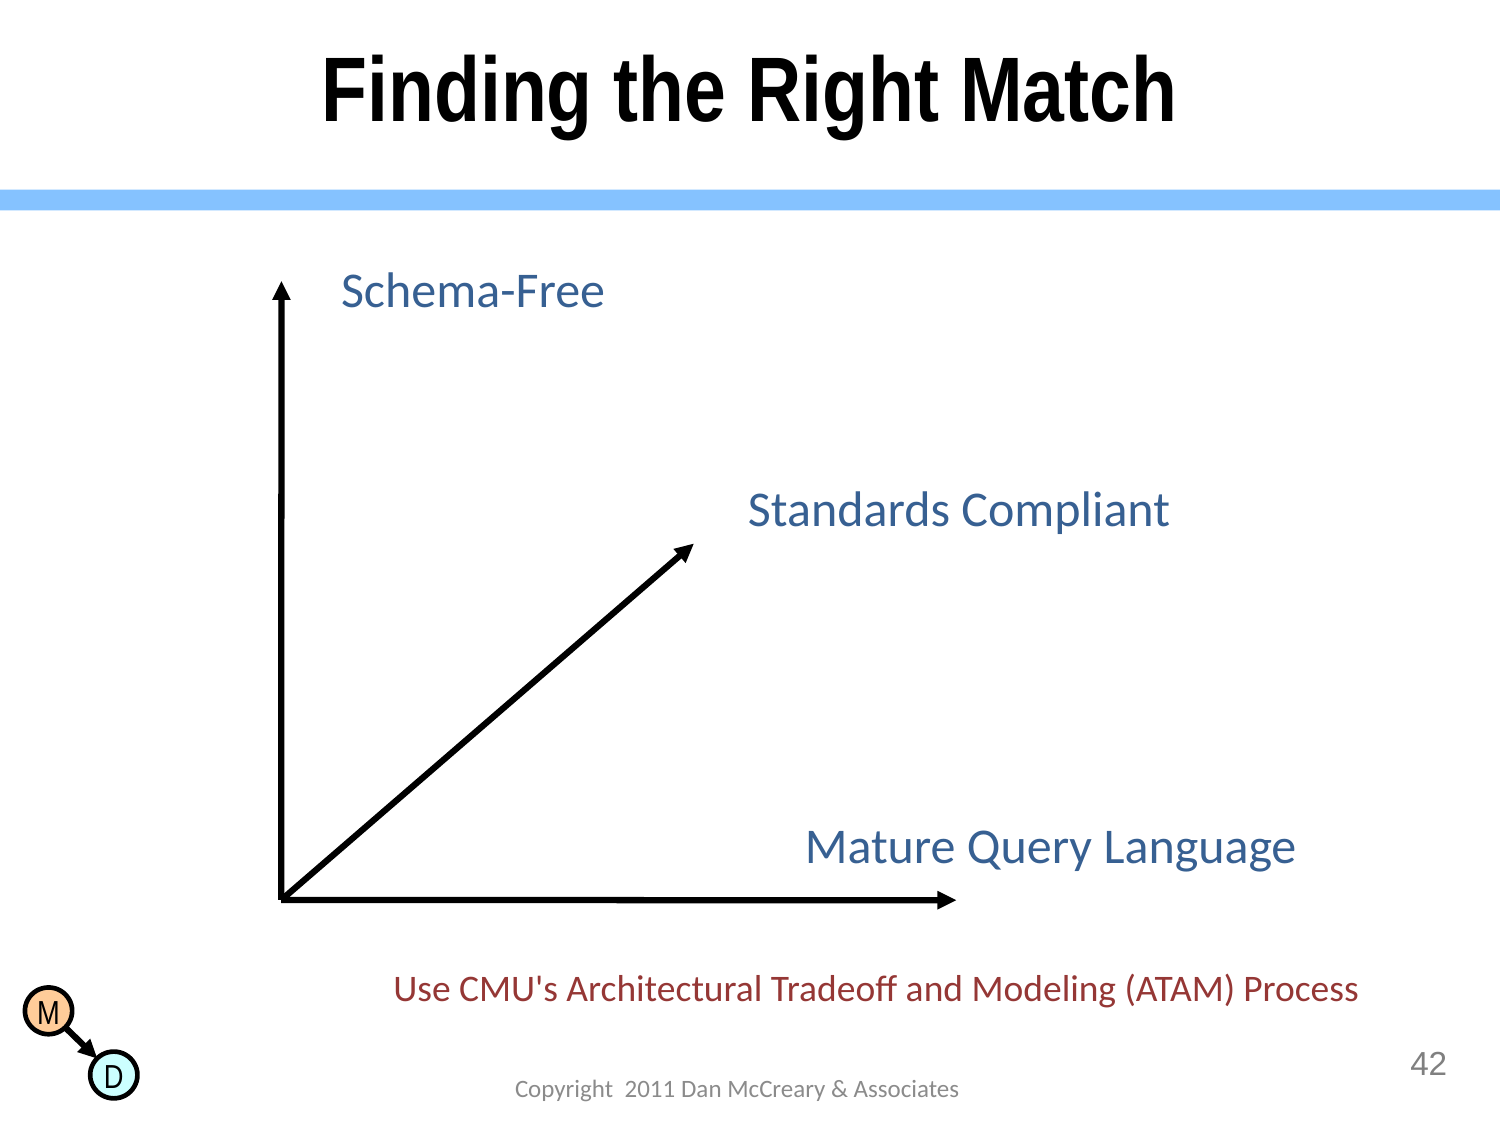

# Finding the Right Match
Schema-Free
Standards Compliant
Mature Query Language
Use CMU's Architectural Tradeoff and Modeling (ATAM) Process
42
Copyright  2011 Dan McCreary & Associates